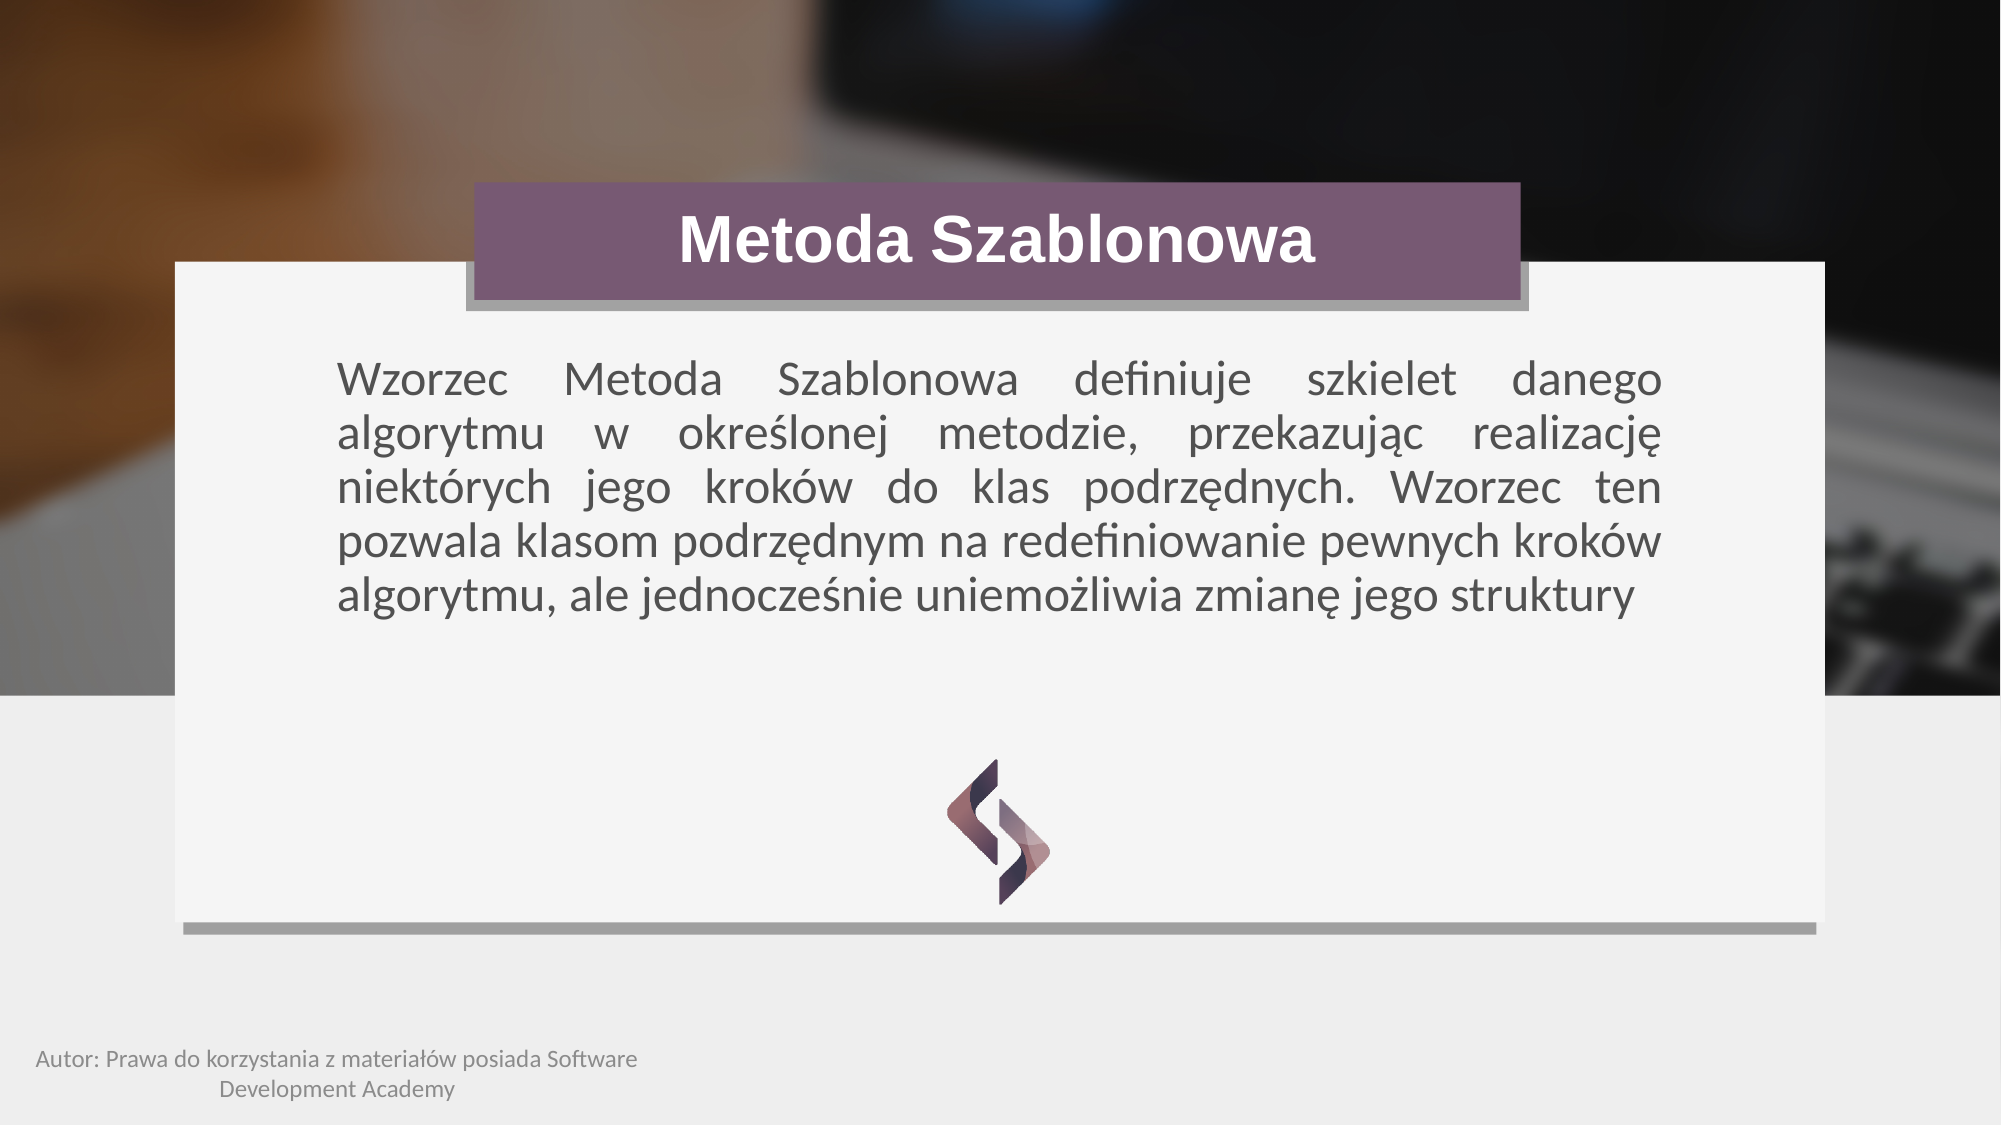

# Metoda Szablonowa
Wzorzec Metoda Szablonowa definiuje szkielet danego algorytmu w określonej metodzie, przekazując realizację niektórych jego kroków do klas podrzędnych. Wzorzec ten pozwala klasom podrzędnym na redefiniowanie pewnych kroków algorytmu, ale jednocześnie uniemożliwia zmianę jego struktury
Autor: Prawa do korzystania z materiałów posiada Software Development Academy